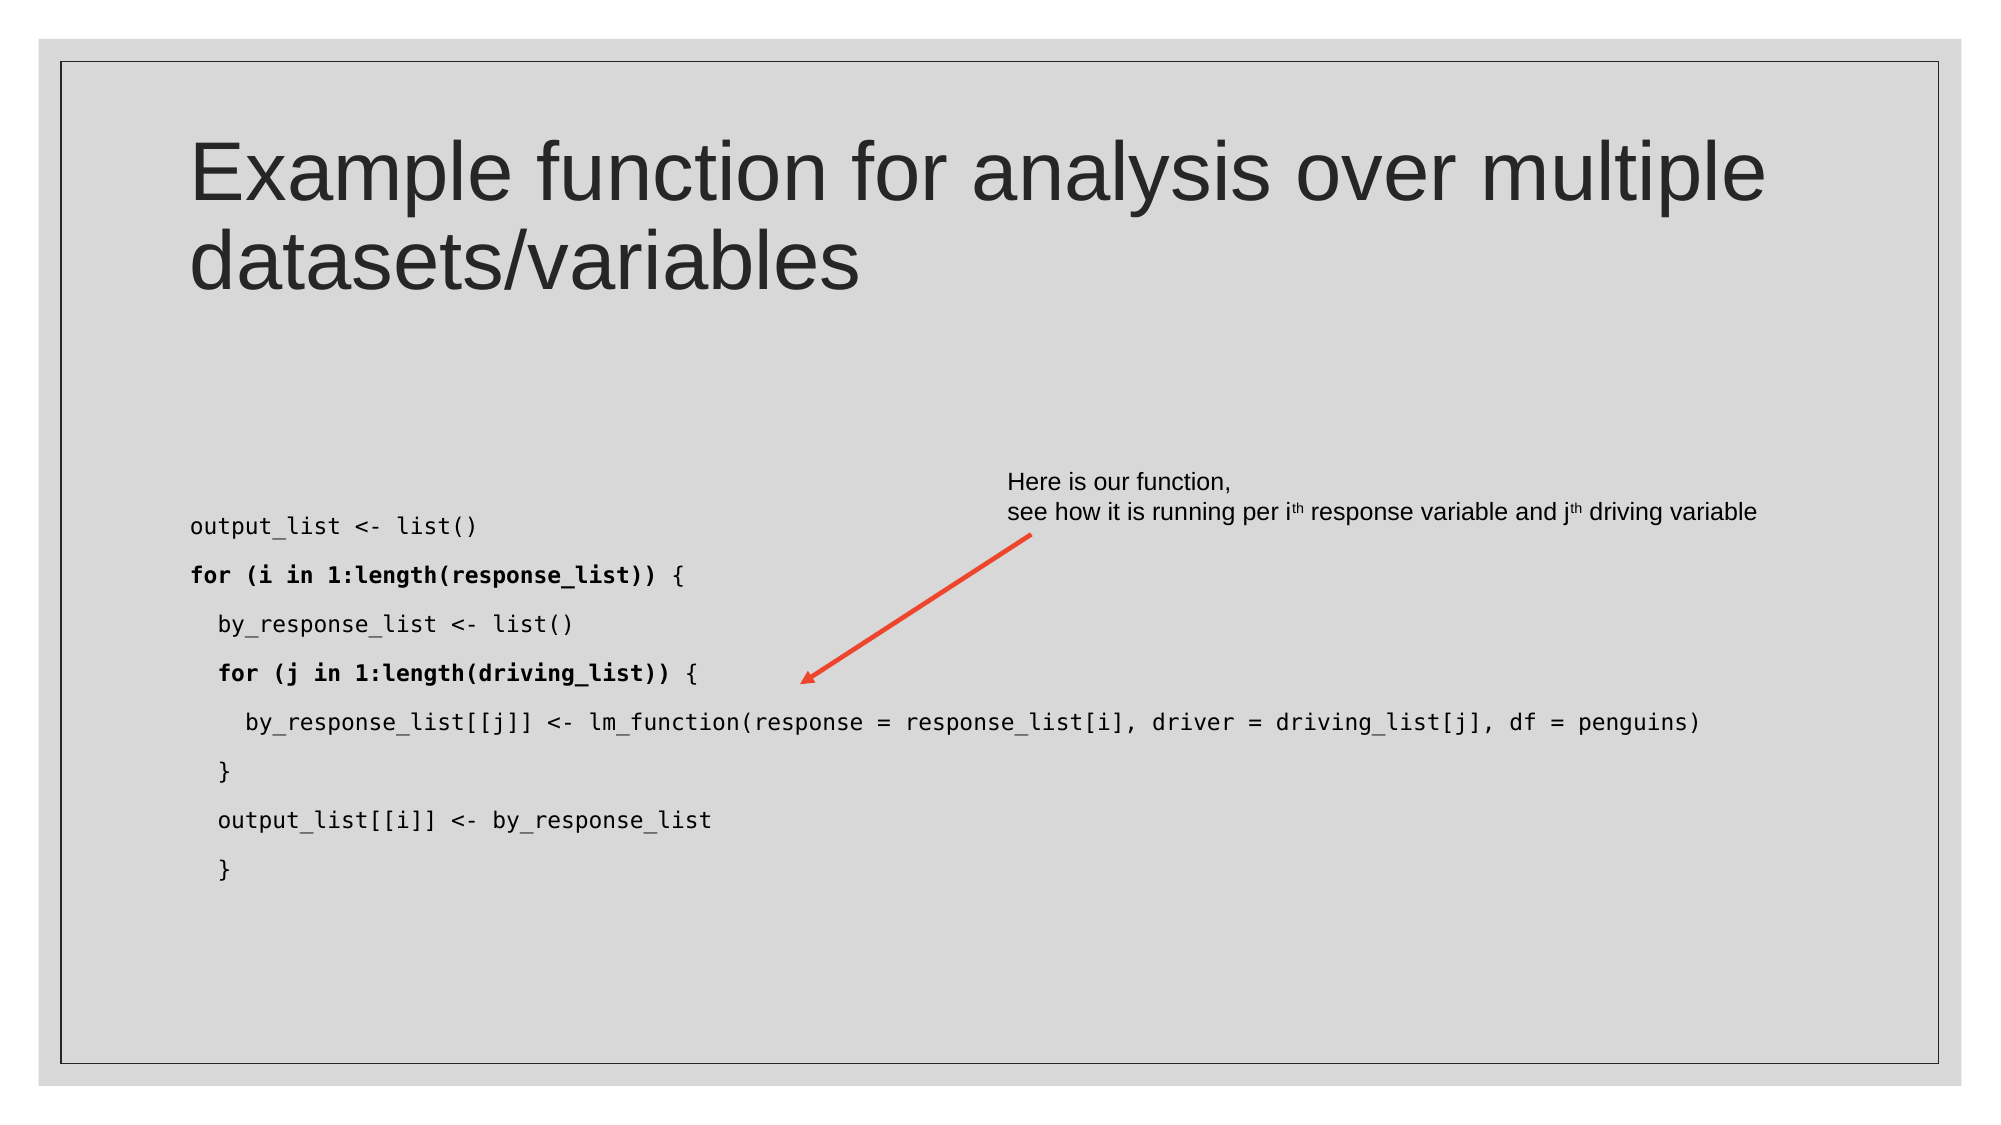

# Example function for analysis over multiple datasets/variables
output_list <- list()
for (i in 1:length(response_list)) {
  by_response_list <- list()
  for (j in 1:length(driving_list)) {
    by_response_list[[j]] <- lm_function(response = response_list[i], driver = driving_list[j], df = penguins)
  }
  output_list[[i]] <- by_response_list
  }
Here is our function,
see how it is running per ith response variable and jth driving variable